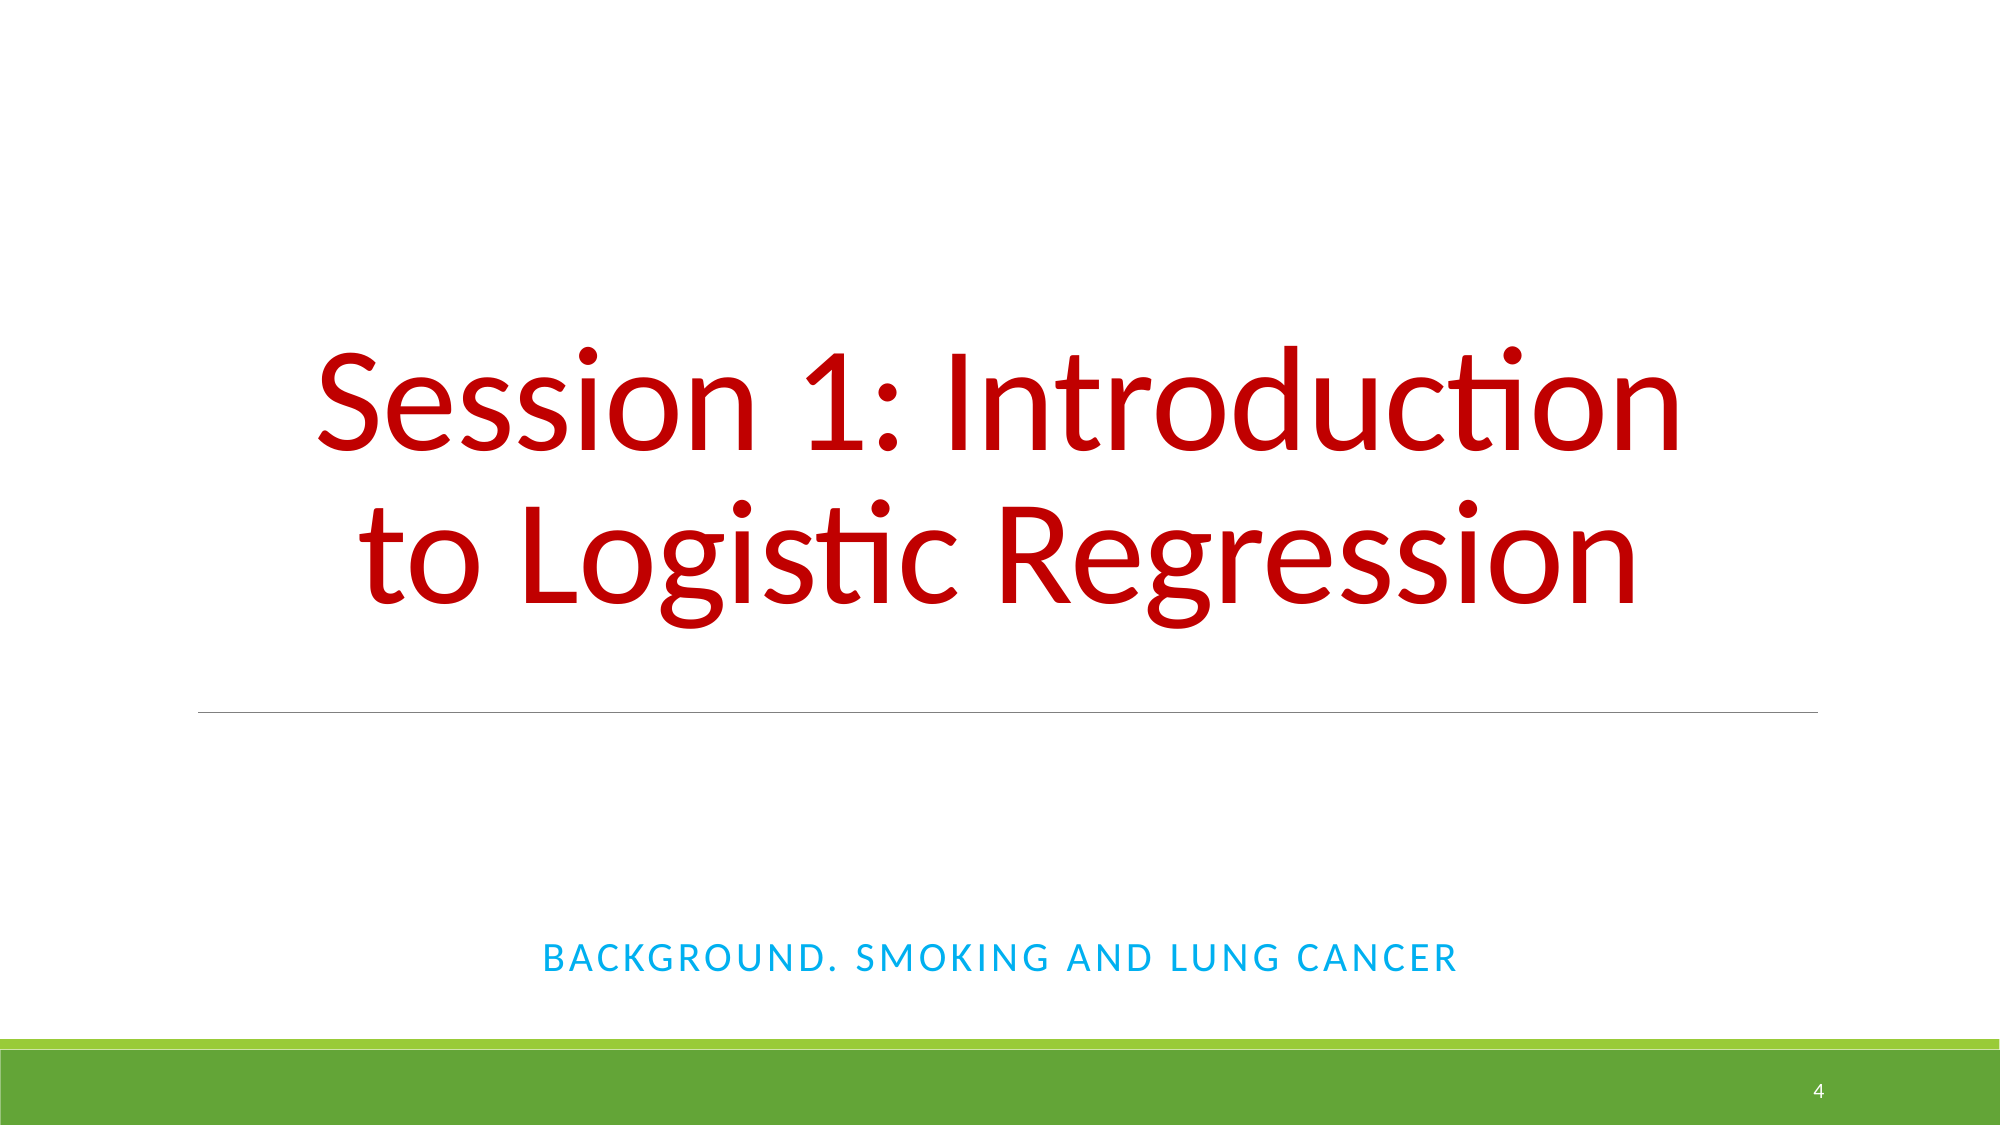

# Session 1: Introduction to Logistic Regression
Background. Smoking and Lung Cancer
4